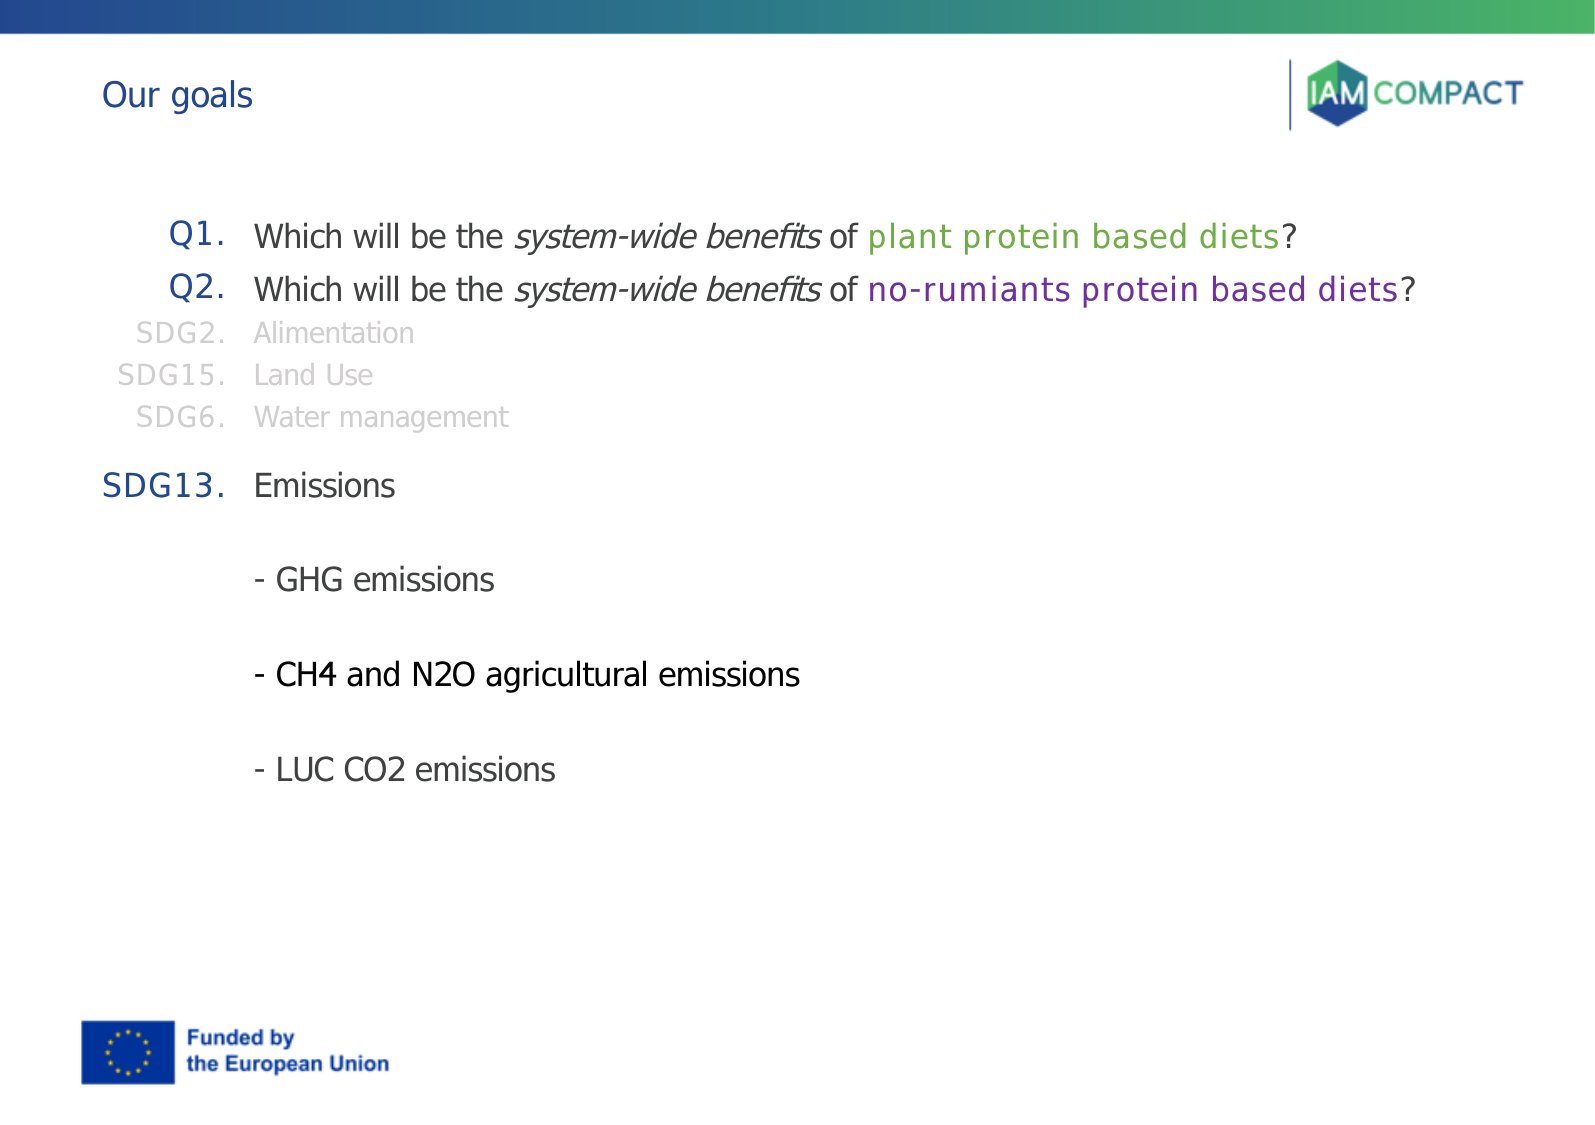

# Our goals
| Q1. | Which will be the system-wide benefits of plant protein based diets? |
| --- | --- |
| Q2. | Which will be the system-wide benefits of no-rumiants protein based diets? |
| SDG2. | Alimentation |
| SDG15. | Land Use |
| SDG6. | Water management |
| SDG13. | Emissions |
|  | - GHG emissions |
|  | - CH4 and N2O agricultural emissions |
|  | - LUC CO2 emissions |
|  |  |